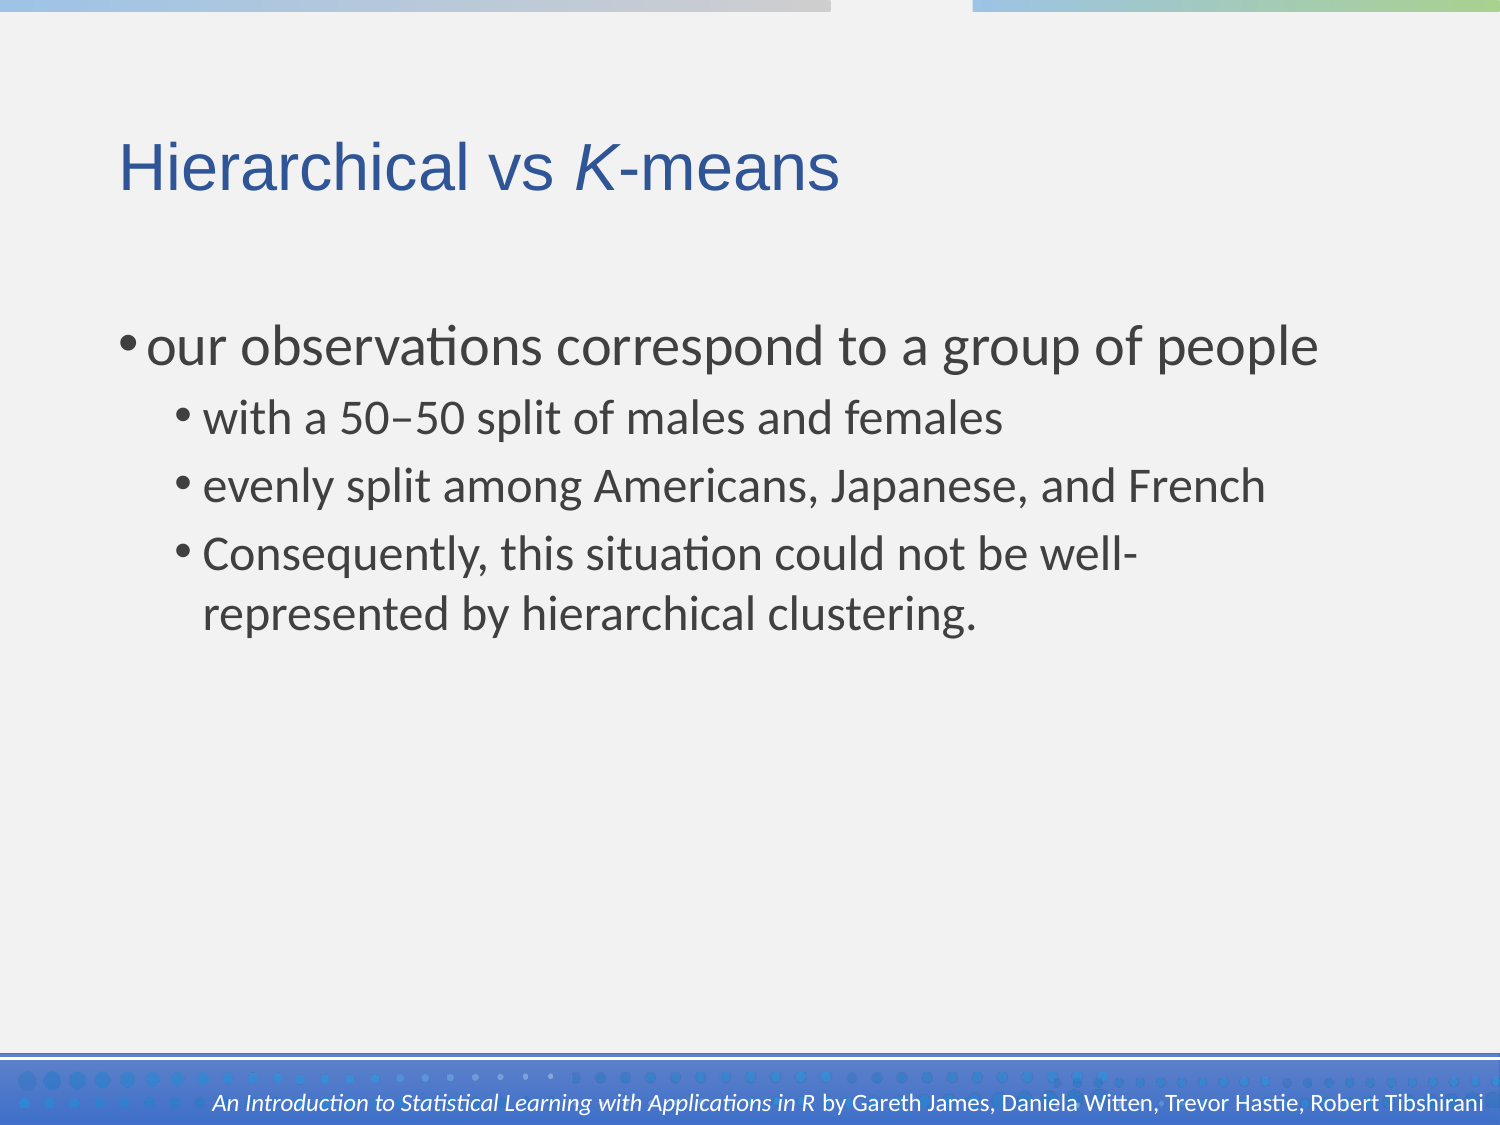

# Hierarchical vs K-means
our observations correspond to a group of people
with a 50–50 split of males and females
evenly split among Americans, Japanese, and French
Consequently, this situation could not be well-represented by hierarchical clustering.
An Introduction to Statistical Learning with Applications in R by Gareth James, Daniela Witten, Trevor Hastie, Robert Tibshirani